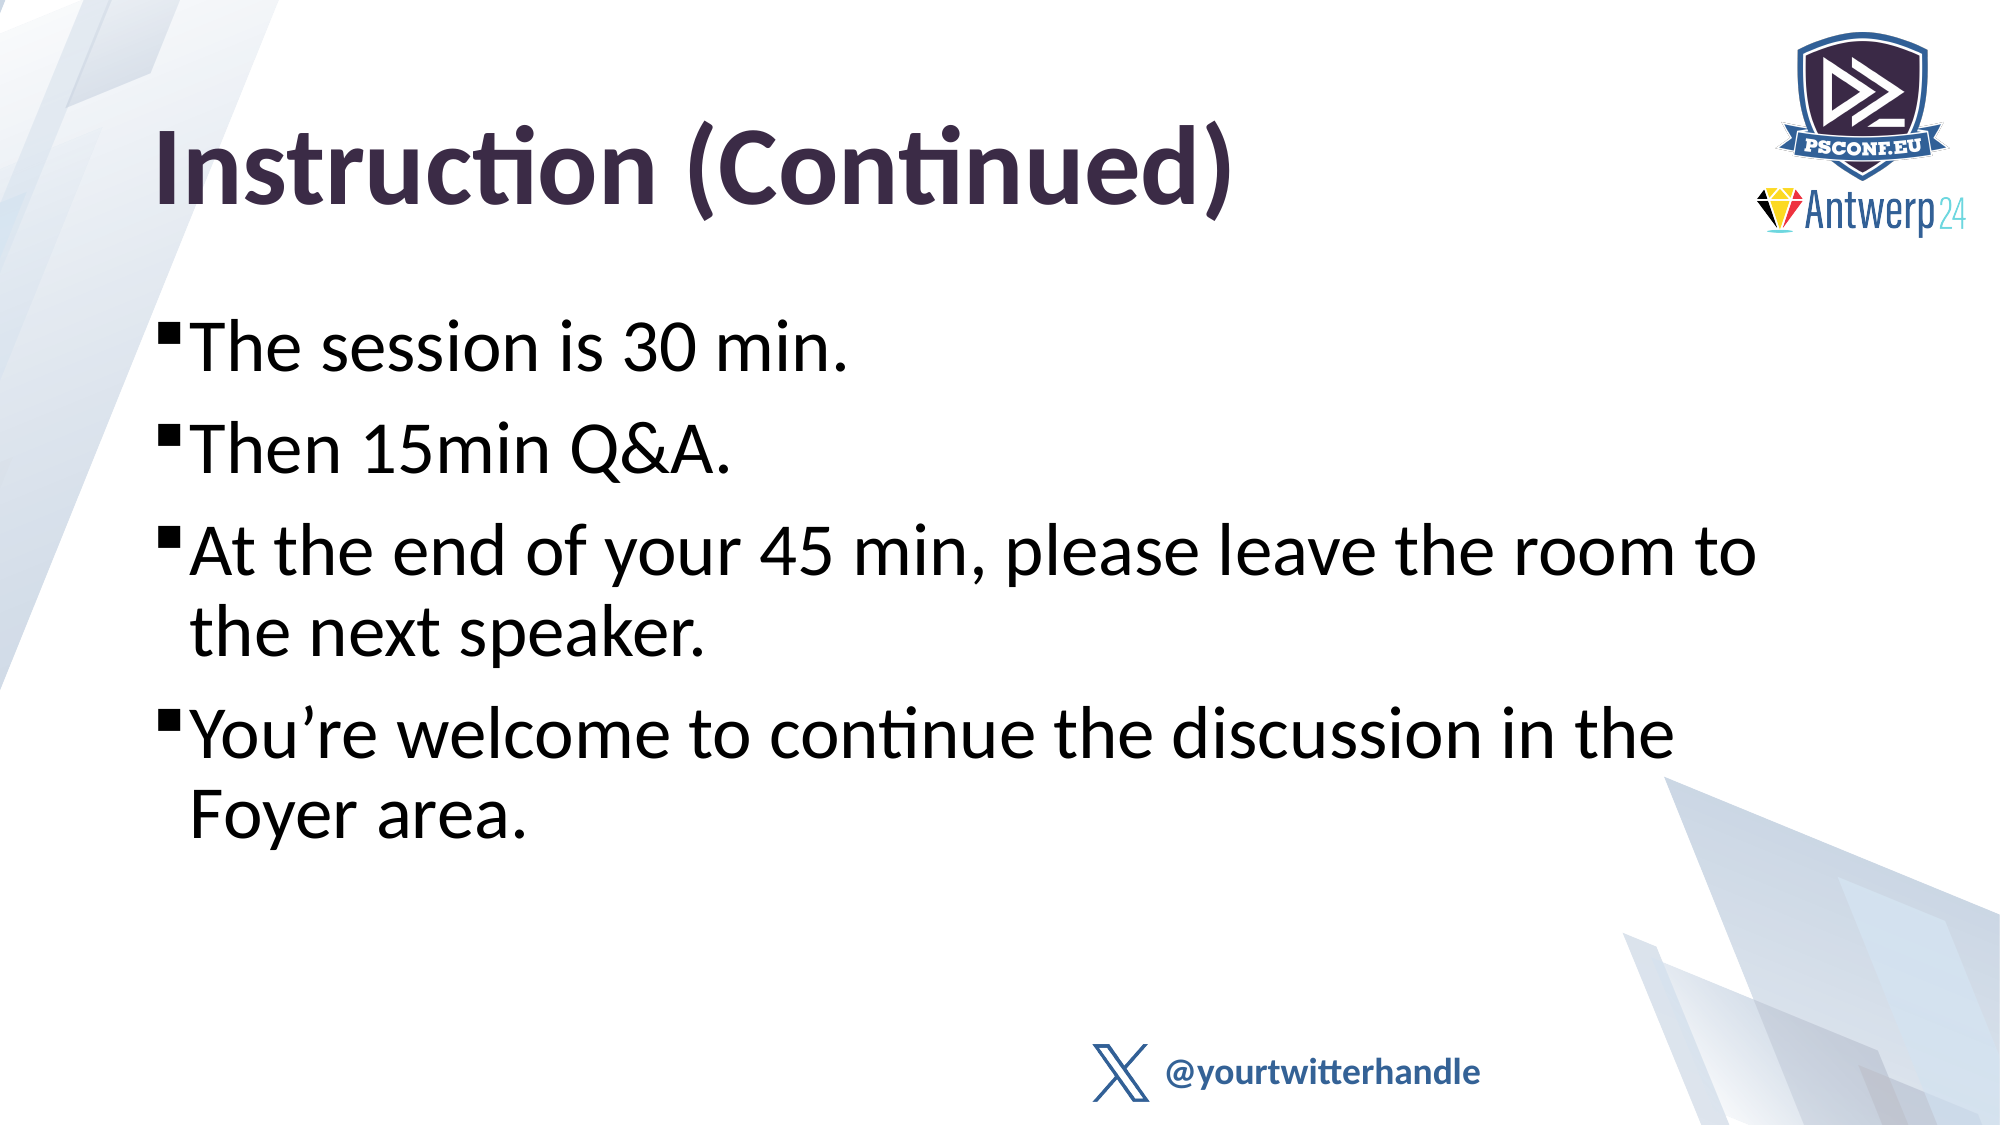

# Instruction (Continued)
The session is 30 min.
Then 15min Q&A.
At the end of your 45 min, please leave the room to the next speaker.
You’re welcome to continue the discussion in the Foyer area.